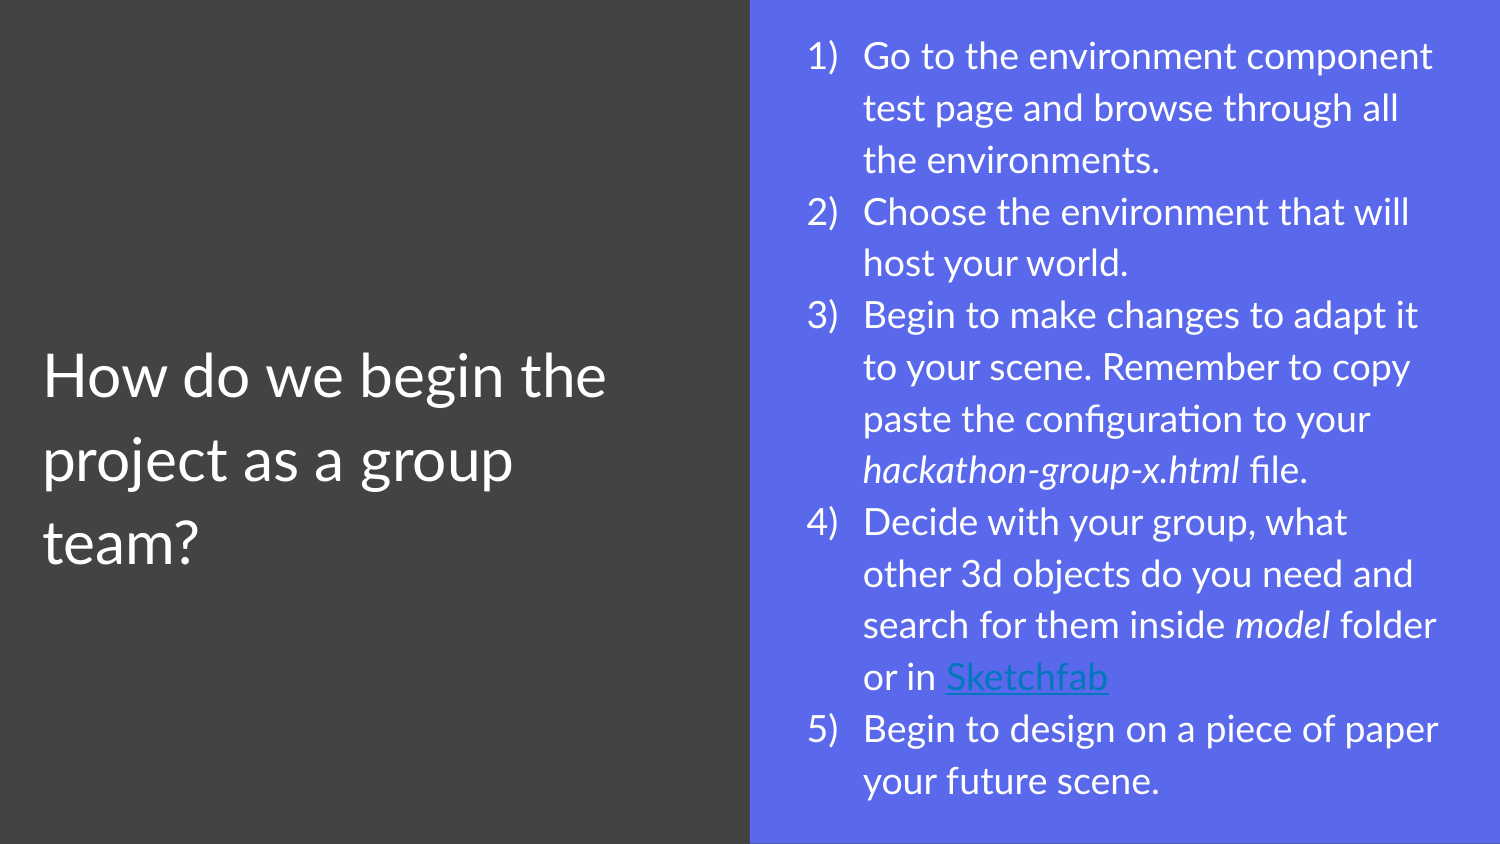

Go to the environment component test page and browse through all the environments.
Choose the environment that will host your world.
Begin to make changes to adapt it to your scene. Remember to copy paste the configuration to your hackathon-group-x.html file.
Decide with your group, what other 3d objects do you need and search for them inside model folder or in Sketchfab
Begin to design on a piece of paper your future scene.
How do we begin the project as a group team?